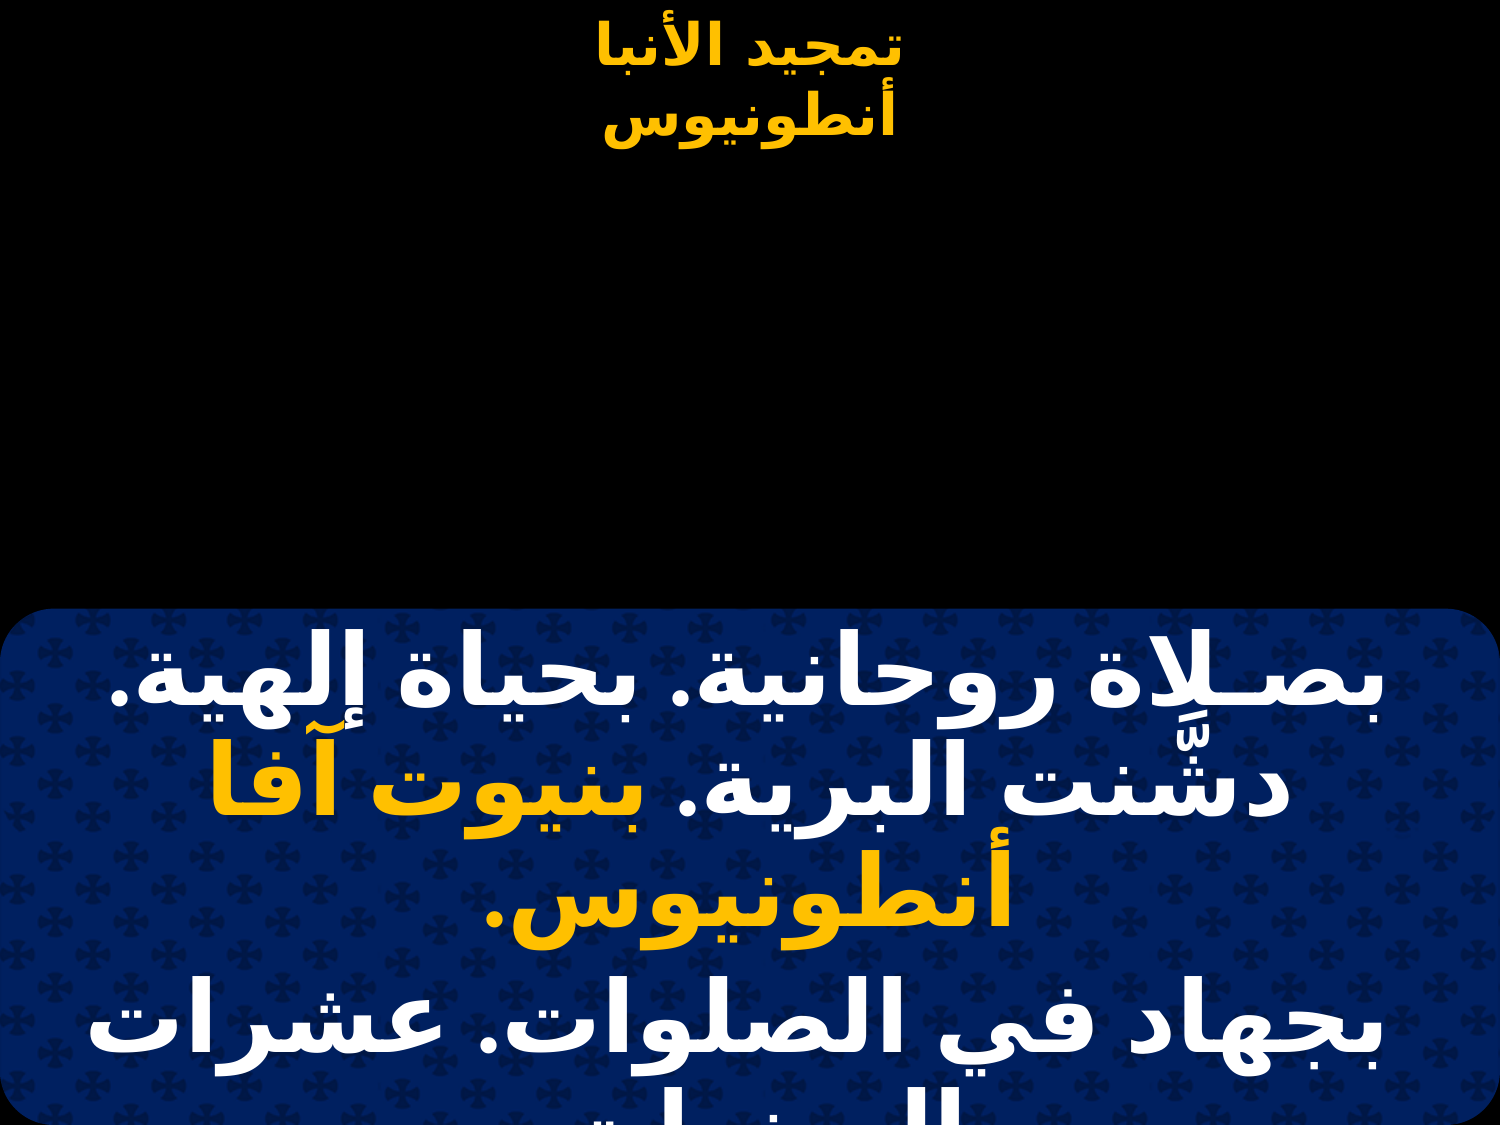

#
| بصـلاة روحانية. بحياة إلهية. دشَّنت البرية. بنيوت آفا أنطونيوس. |
| --- |
| بجهاد في الصلوات. عشرات السنوات. بدموع في الميطانيات. بنيوت آفا أنطونيوس. |